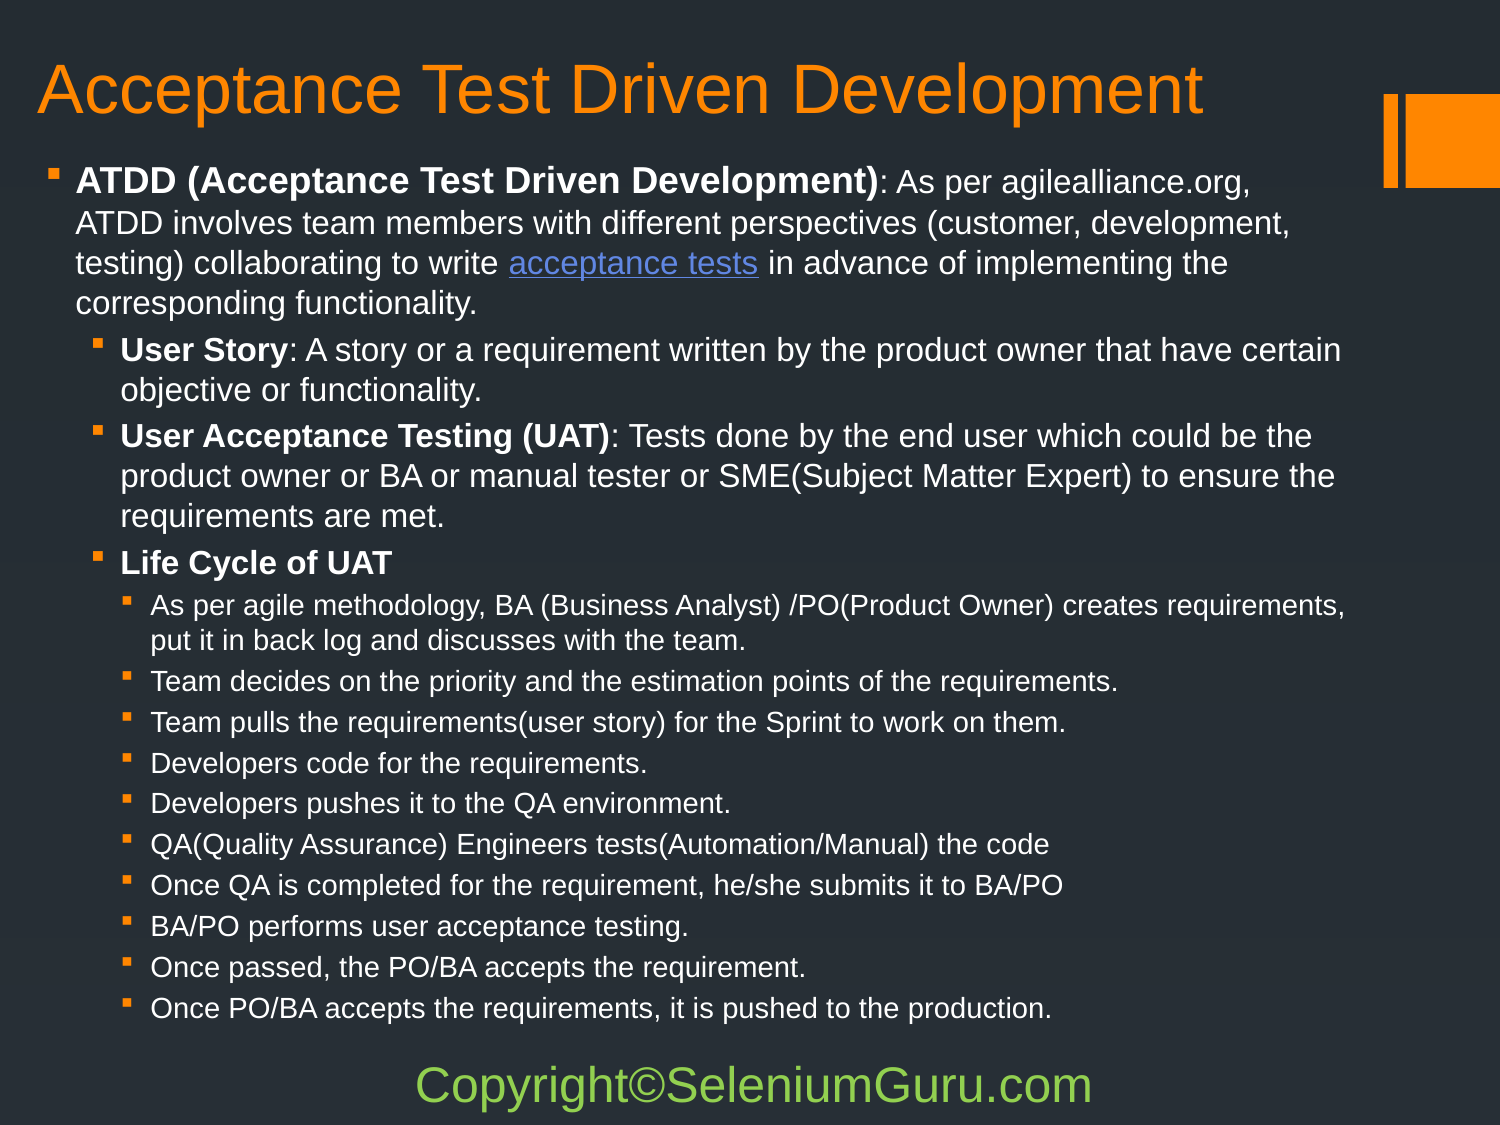

# Acceptance Test Driven Development
ATDD (Acceptance Test Driven Development): As per agilealliance.org, ATDD involves team members with different perspectives (customer, development, testing) collaborating to write acceptance tests in advance of implementing the corresponding functionality.
User Story: A story or a requirement written by the product owner that have certain objective or functionality.
User Acceptance Testing (UAT): Tests done by the end user which could be the product owner or BA or manual tester or SME(Subject Matter Expert) to ensure the requirements are met.
Life Cycle of UAT
As per agile methodology, BA (Business Analyst) /PO(Product Owner) creates requirements, put it in back log and discusses with the team.
Team decides on the priority and the estimation points of the requirements.
Team pulls the requirements(user story) for the Sprint to work on them.
Developers code for the requirements.
Developers pushes it to the QA environment.
QA(Quality Assurance) Engineers tests(Automation/Manual) the code
Once QA is completed for the requirement, he/she submits it to BA/PO
BA/PO performs user acceptance testing.
Once passed, the PO/BA accepts the requirement.
Once PO/BA accepts the requirements, it is pushed to the production.

Copyright©SeleniumGuru.com